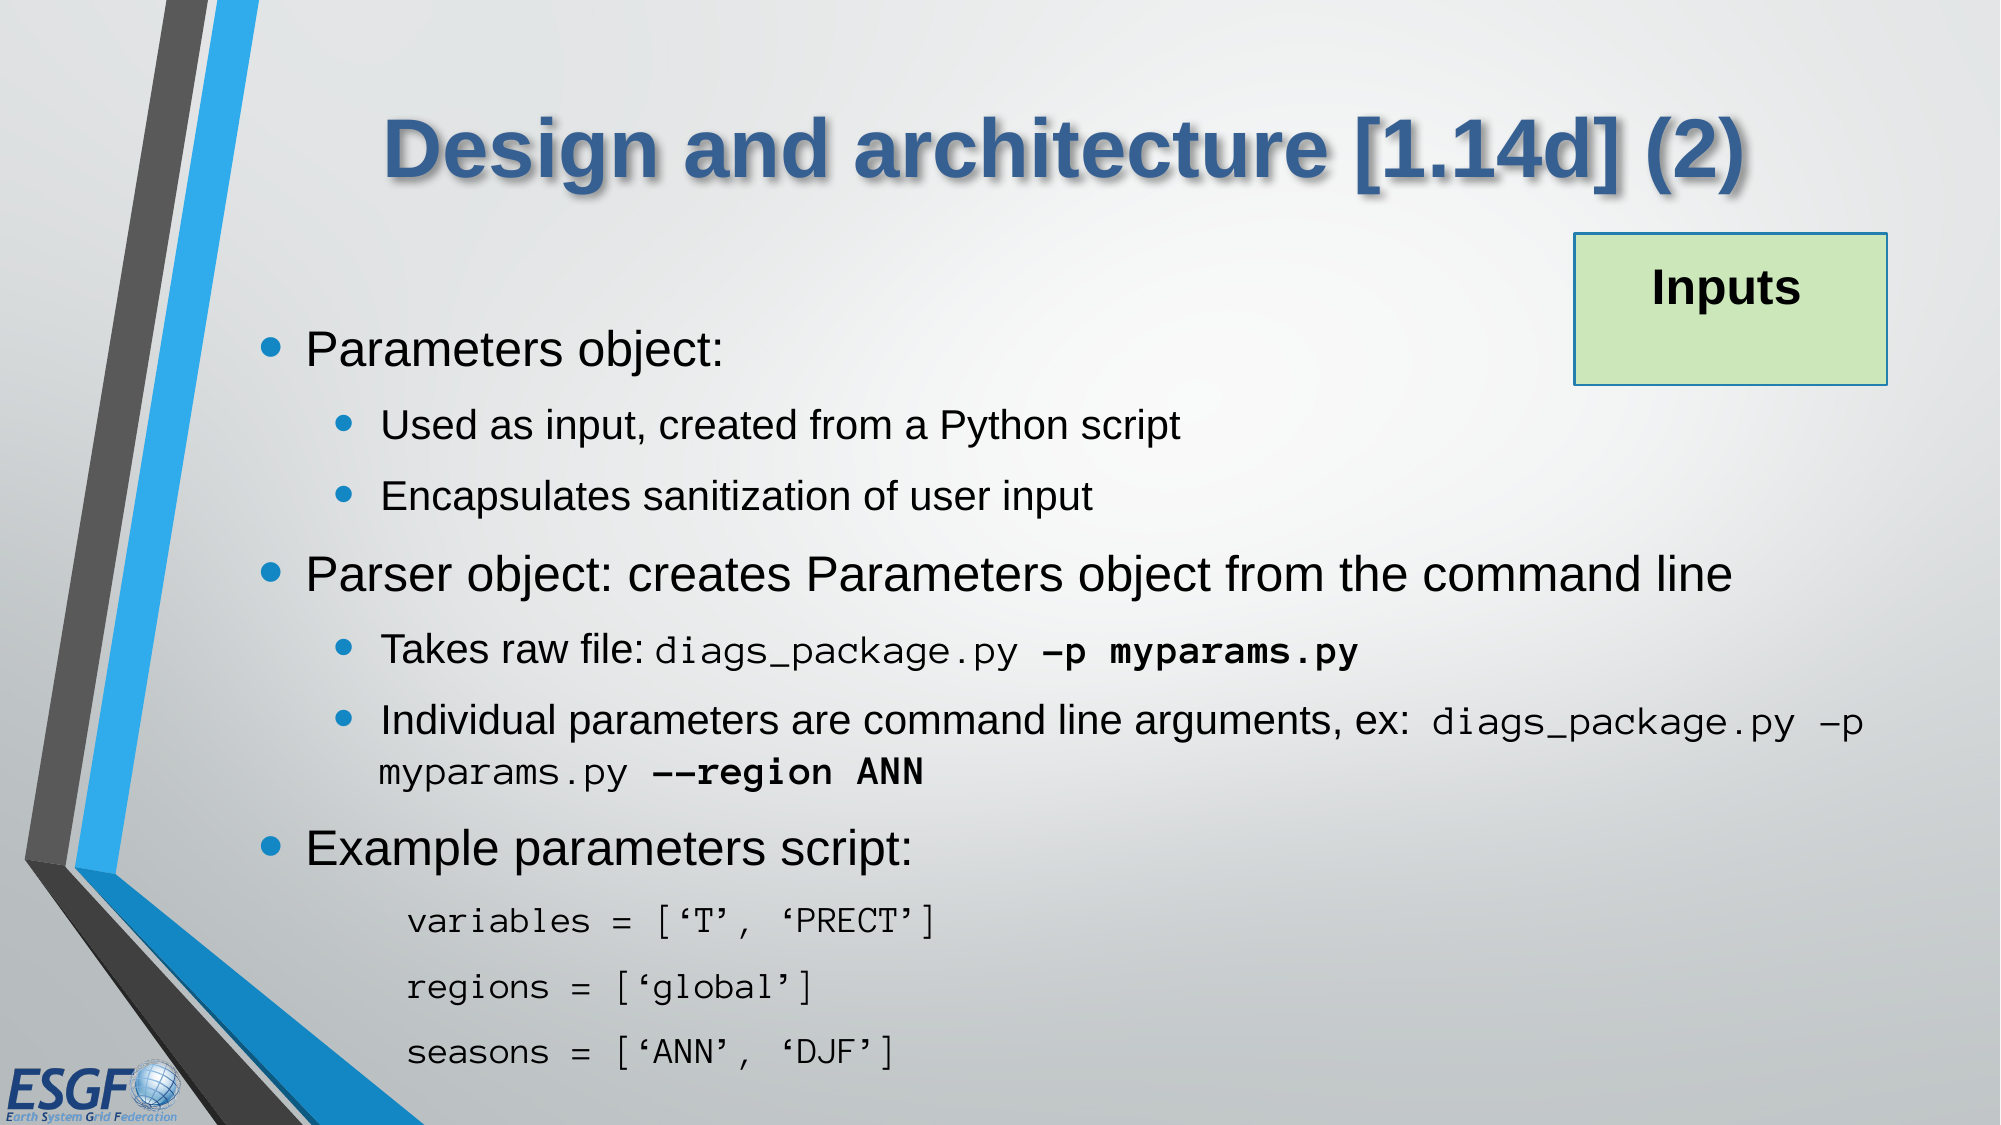

# Design and architecture [1.14d] (2)

Inputs
Parameters object:
Used as input, created from a Python script
Encapsulates sanitization of user input
Parser object: creates Parameters object from the command line
Takes raw file: diags_package.py -p myparams.py
Individual parameters are command line arguments, ex: diags_package.py -p myparams.py –-region ANN
Example parameters script:
variables = [‘T’, ‘PRECT’]
regions = [‘global’]
seasons = [‘ANN’, ‘DJF’]